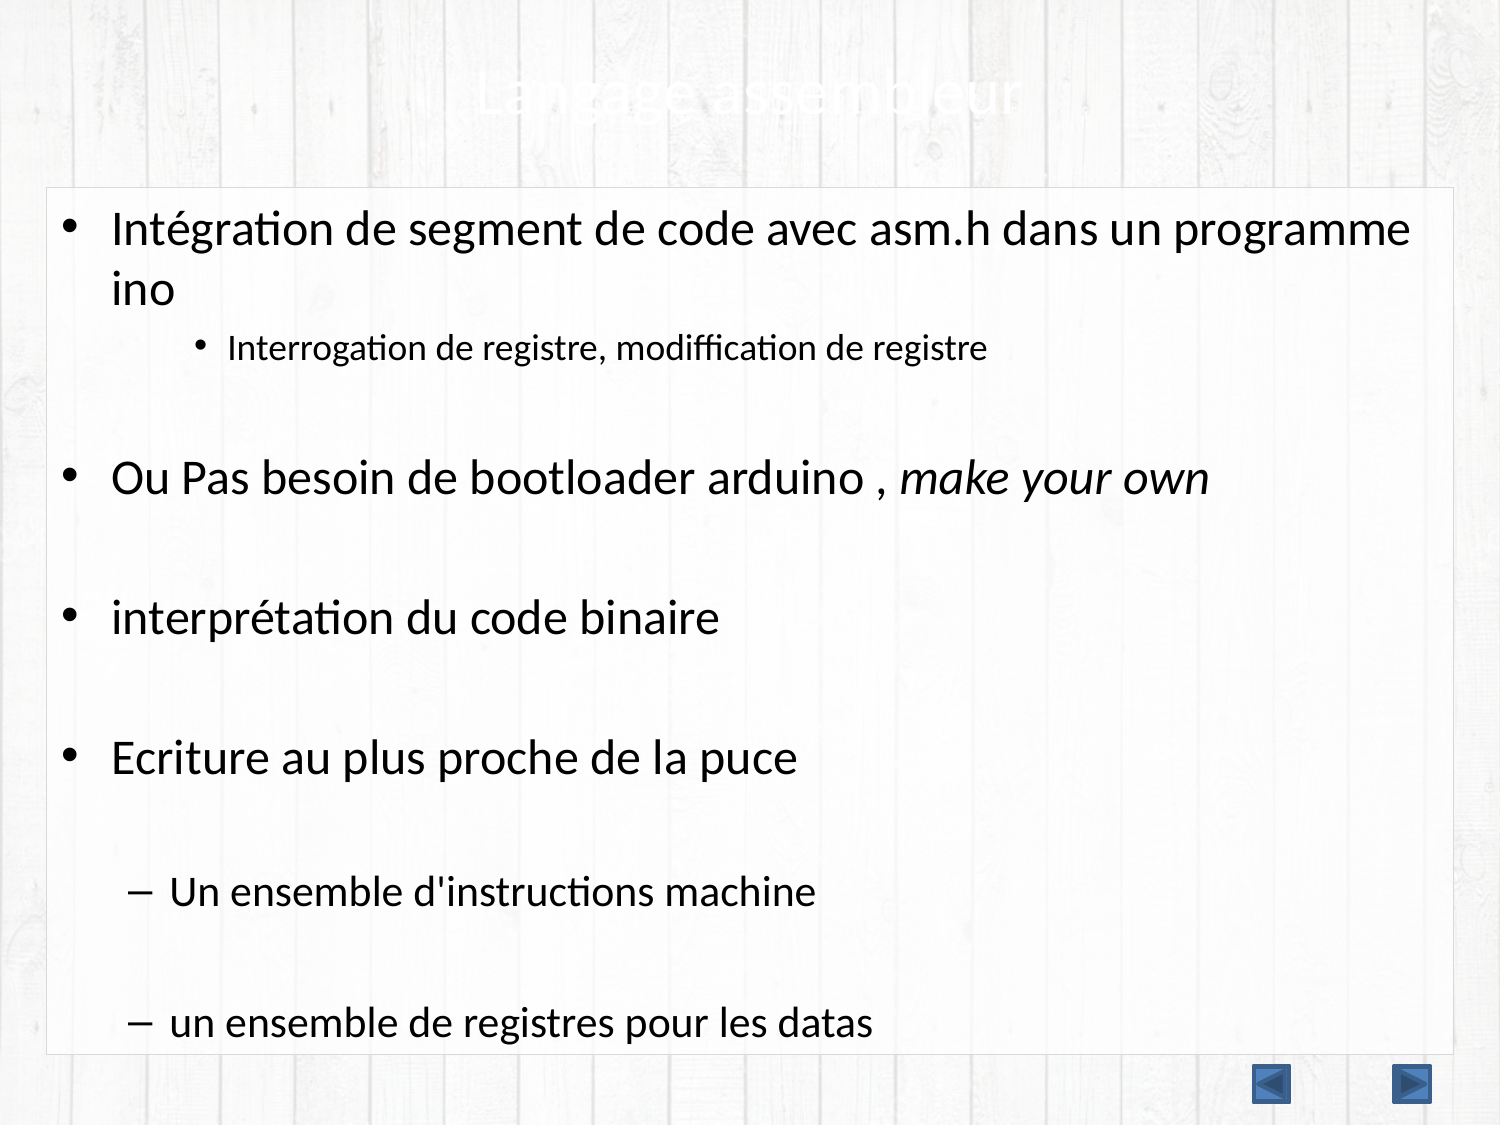

# Langage assembleur
Intégration de segment de code avec asm.h dans un programme ino
Interrogation de registre, modiffication de registre

Ou Pas besoin de bootloader arduino , make your own

interprétation du code binaire

Ecriture au plus proche de la puce

Un ensemble d'instructions machine

un ensemble de registres pour les datas